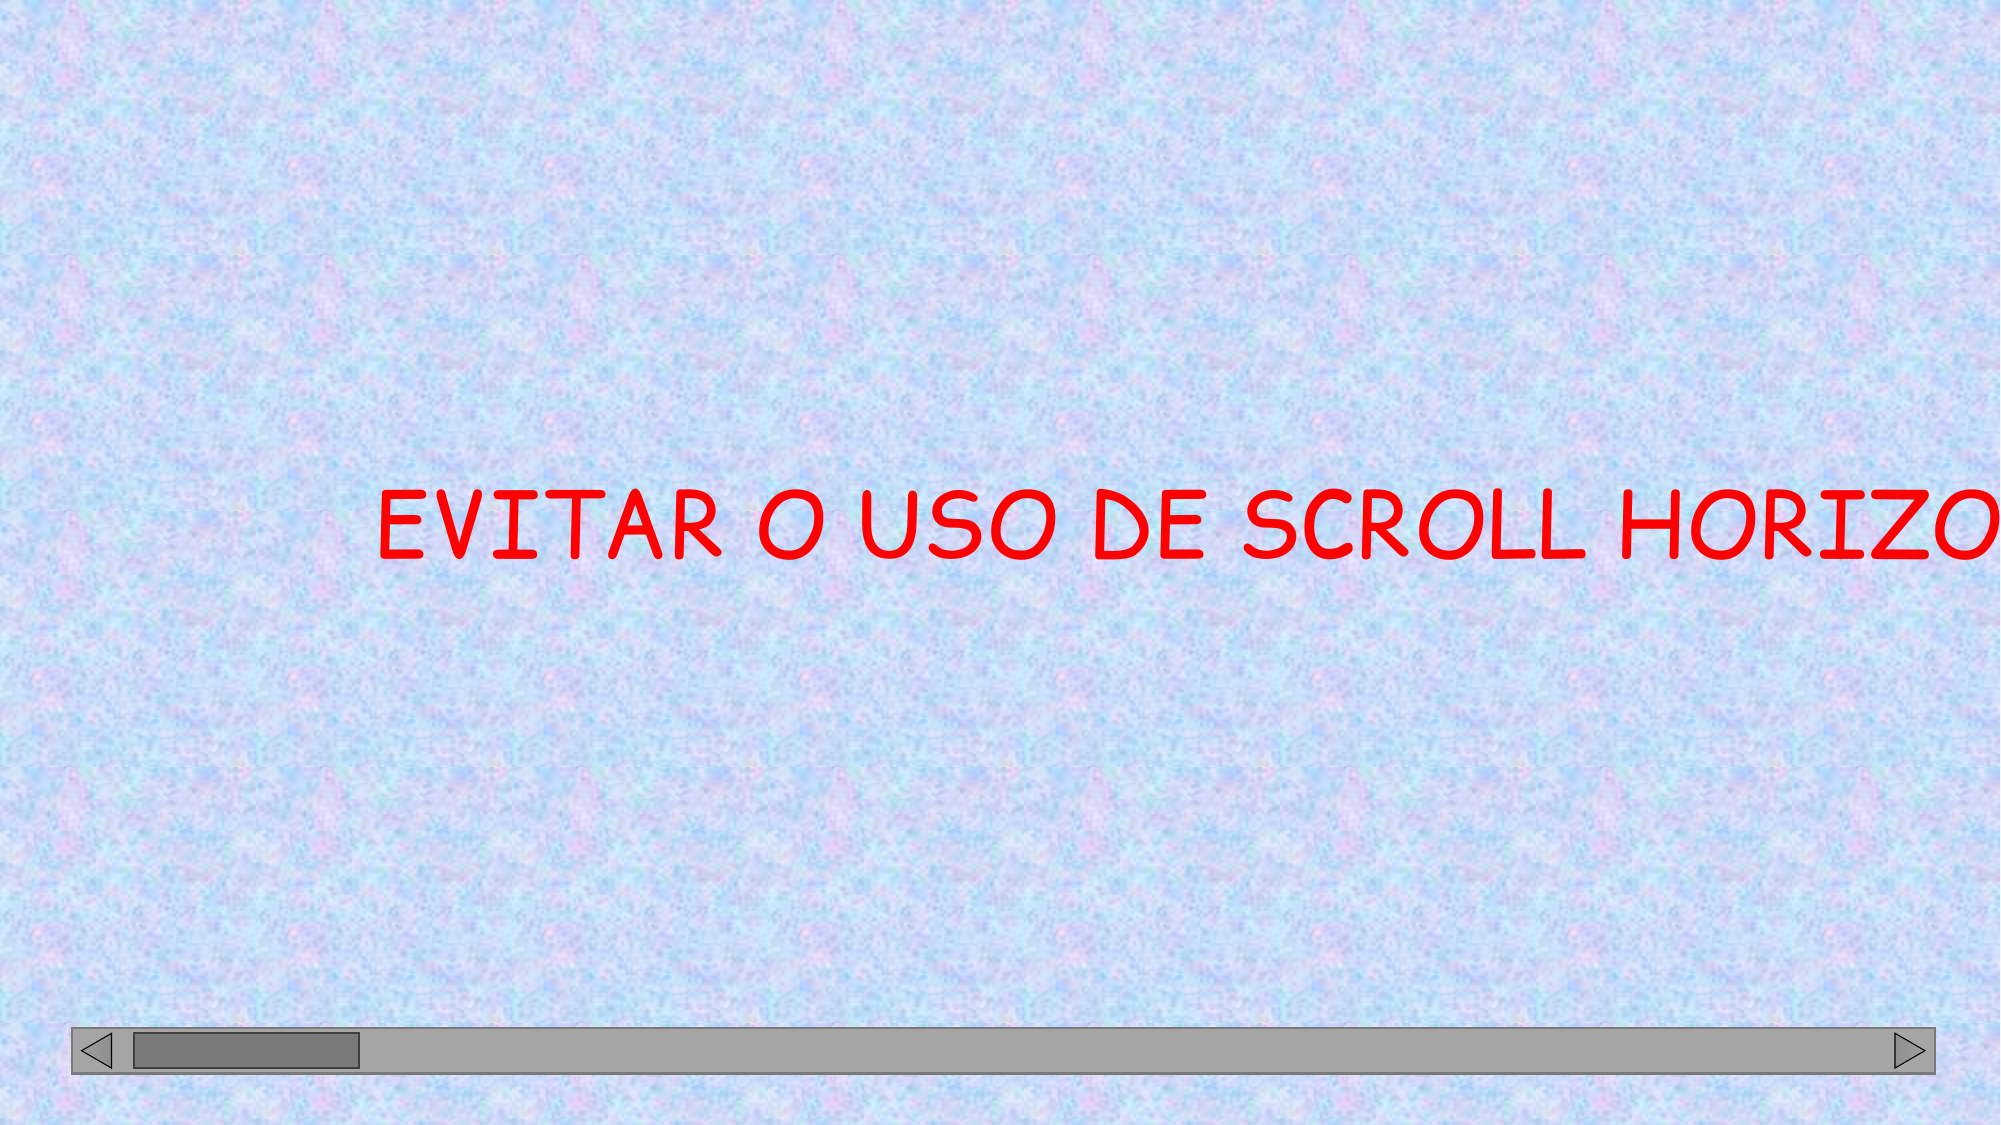

# EVITAR O USO DE SCROLL HORIZONTAL PARA RESOLUÇÕES 1024x768 (16:9 HD)